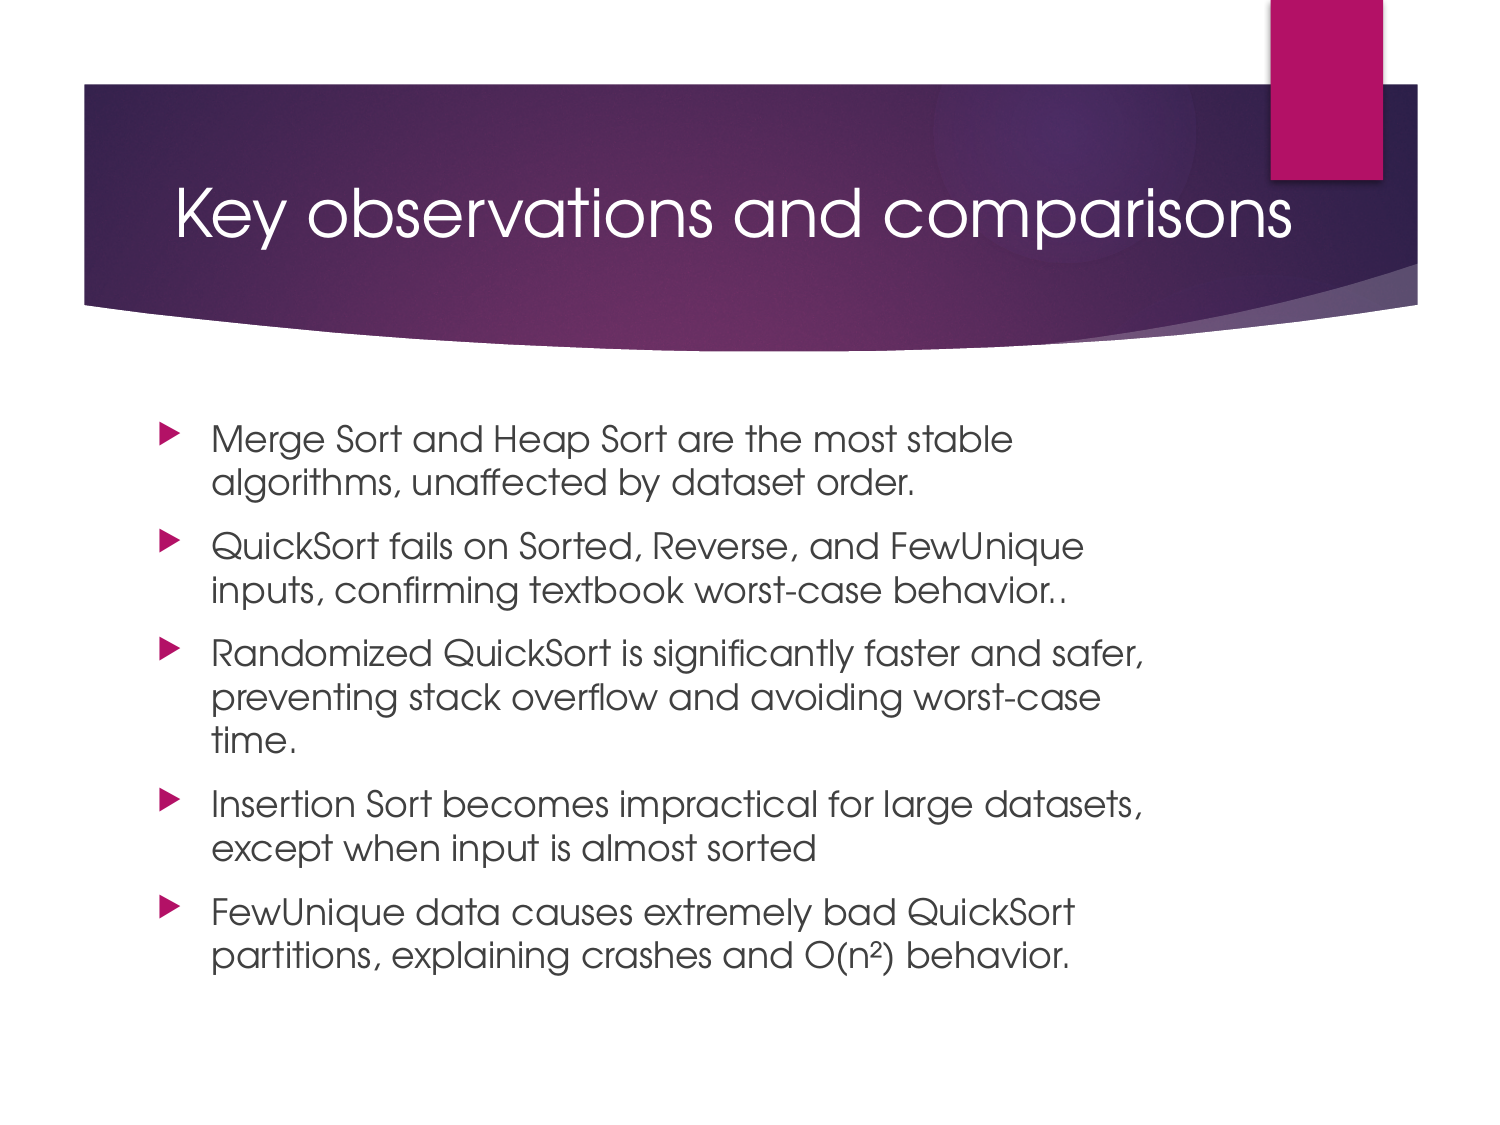

# Key observations and comparisons
Merge Sort and Heap Sort are the most stable algorithms, unaffected by dataset order.
QuickSort fails on Sorted, Reverse, and FewUnique inputs, confirming textbook worst-case behavior..
Randomized QuickSort is significantly faster and safer, preventing stack overflow and avoiding worst-case time.
Insertion Sort becomes impractical for large datasets, except when input is almost sorted
FewUnique data causes extremely bad QuickSort partitions, explaining crashes and O(n²) behavior.